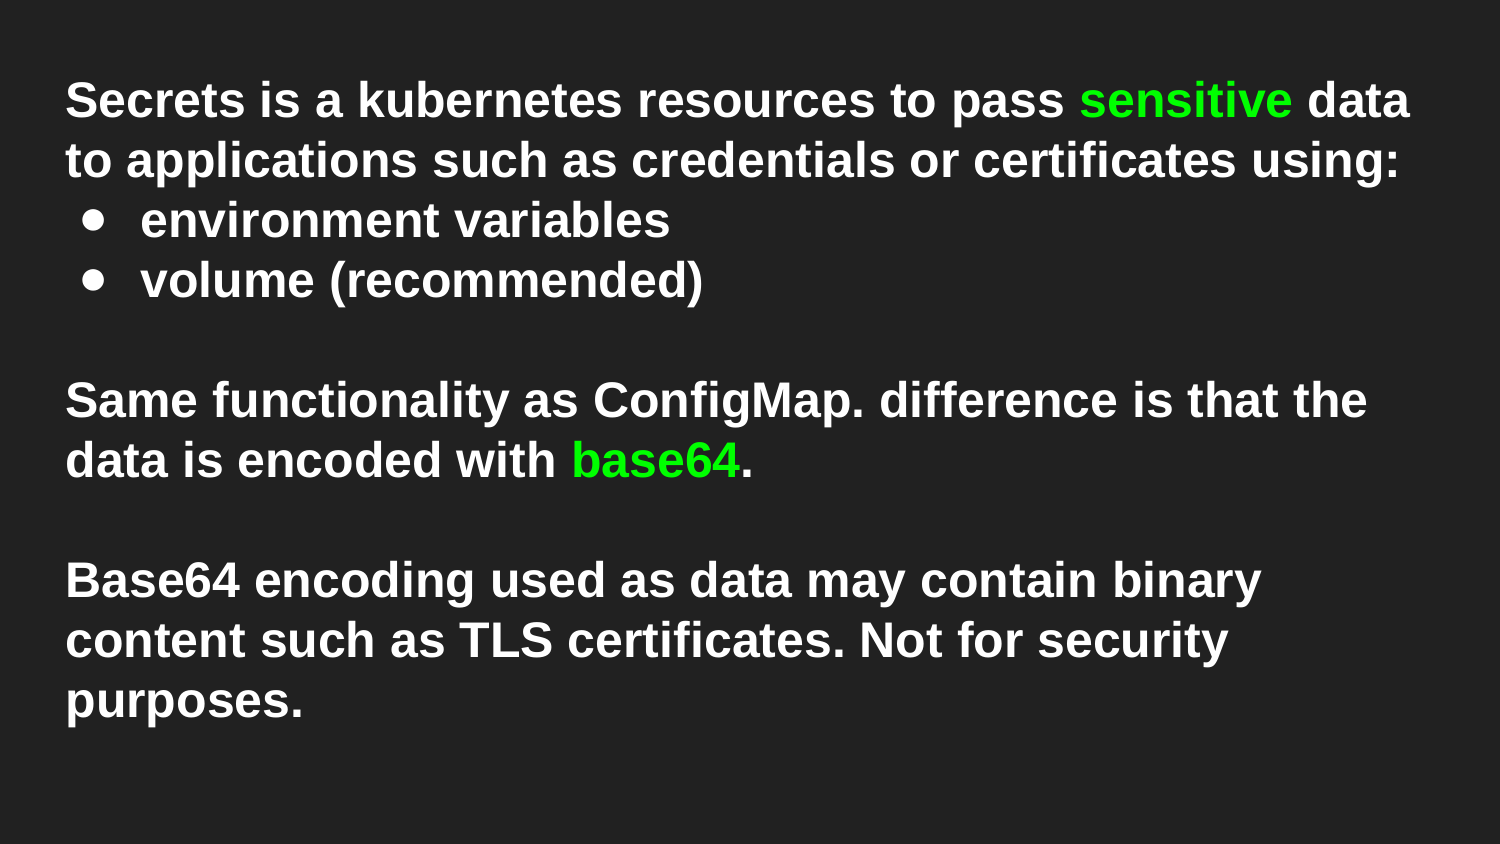

Secrets is a kubernetes resources to pass sensitive data to applications such as credentials or certificates using:
environment variables
volume (recommended)

Same functionality as ConfigMap. difference is that the data is encoded with base64.

Base64 encoding used as data may contain binary content such as TLS certificates. Not for security purposes.

# Secret